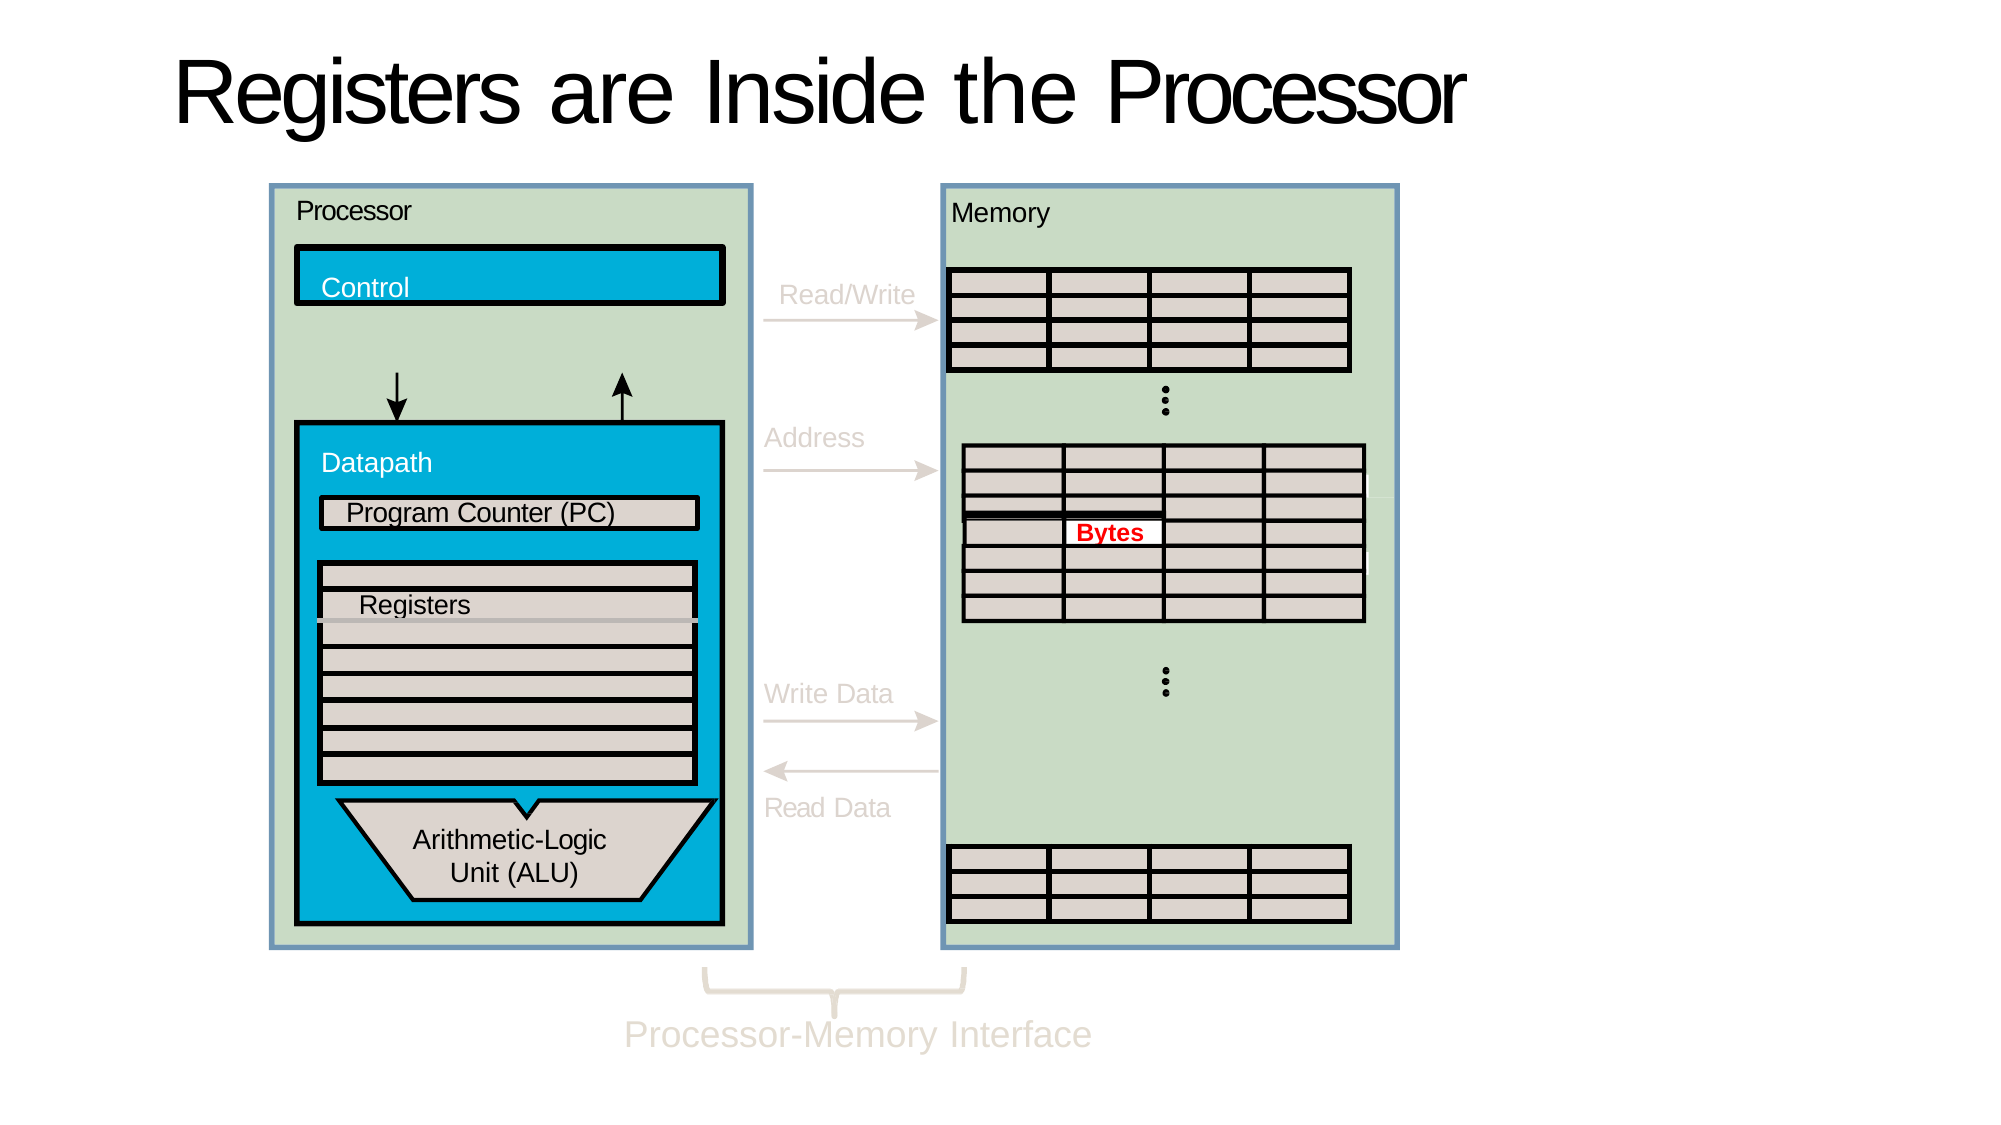

# Registers are Inside the Processor

Processor
Memory
Control
|  |  |  |  |
| --- | --- | --- | --- |
|  |  |  |  |
|  |  |  |  |
|  |  |  |  |
Read/Write

             Bytes

Address
Datapath
Program Counter (PC)
|  |
| --- |
| Registers |
|  |
|  |
|  |
|  |
|  |
|  |
Write Data
Read Data
Arithmetic-Logic Unit (ALU)
|  |  |  |  |
| --- | --- | --- | --- |
|  |  |  |  |
|  |  |  |  |

Processor-Memory Interface
(12)